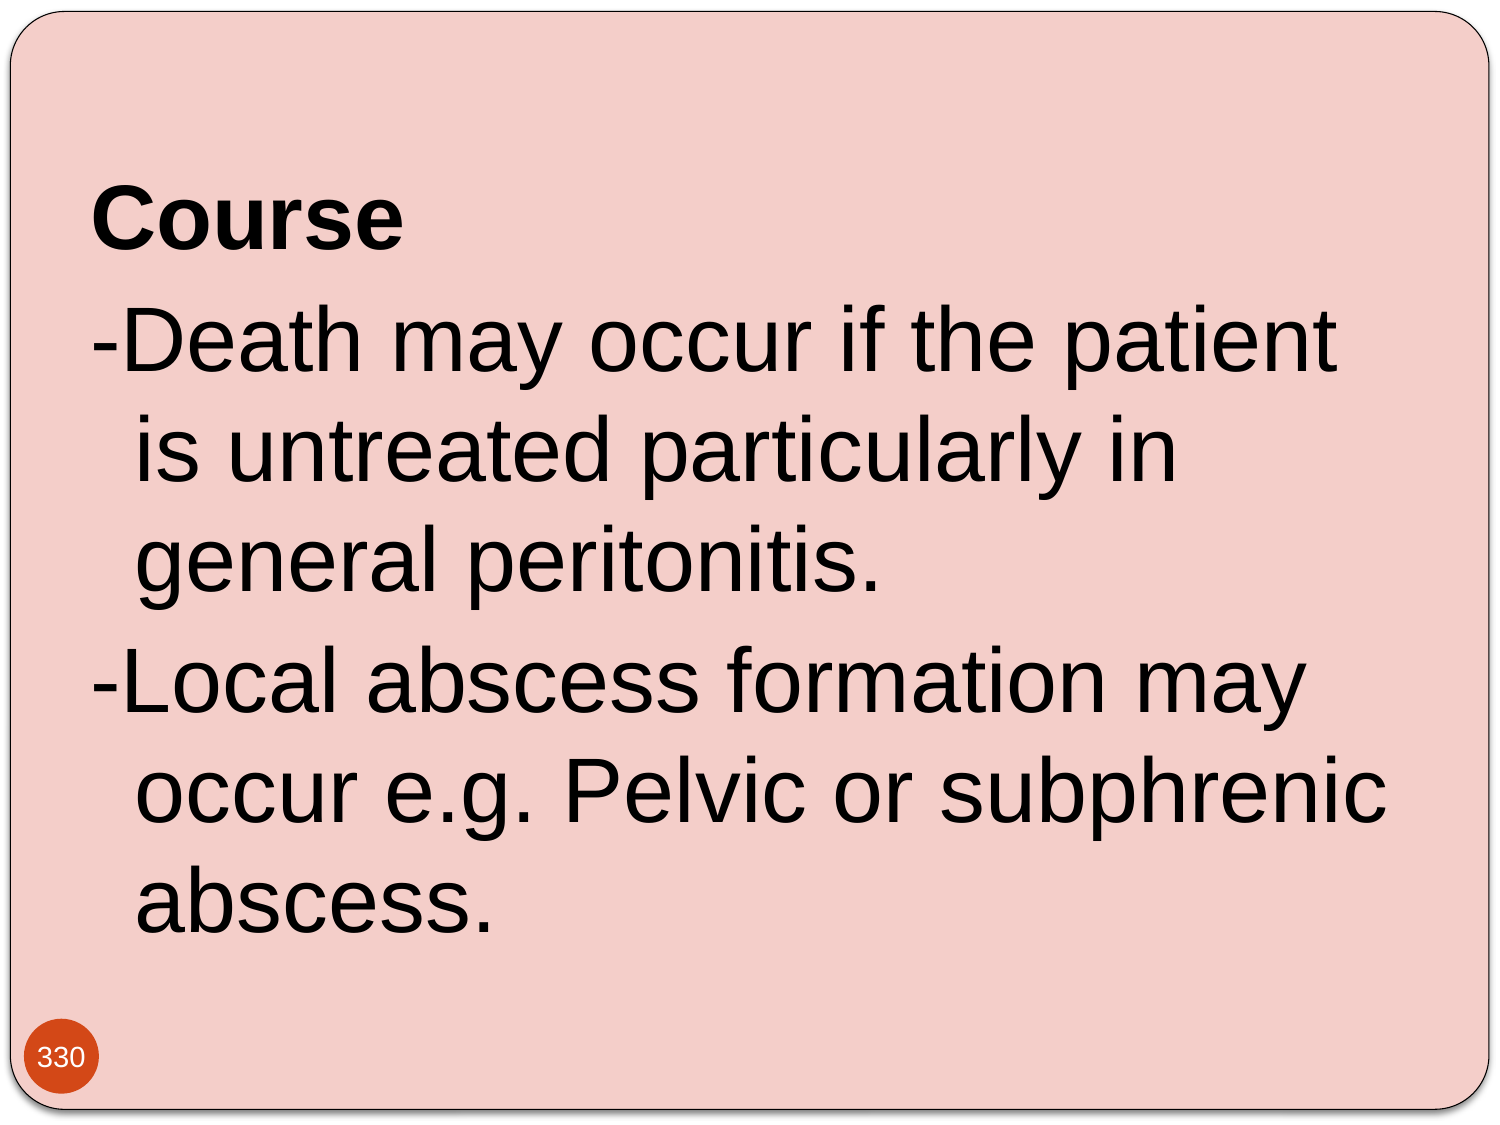

Course
-Death may occur if the patient is untreated particularly in general peritonitis.
-Local abscess formation may occur e.g. Pelvic or subphrenic abscess.

330